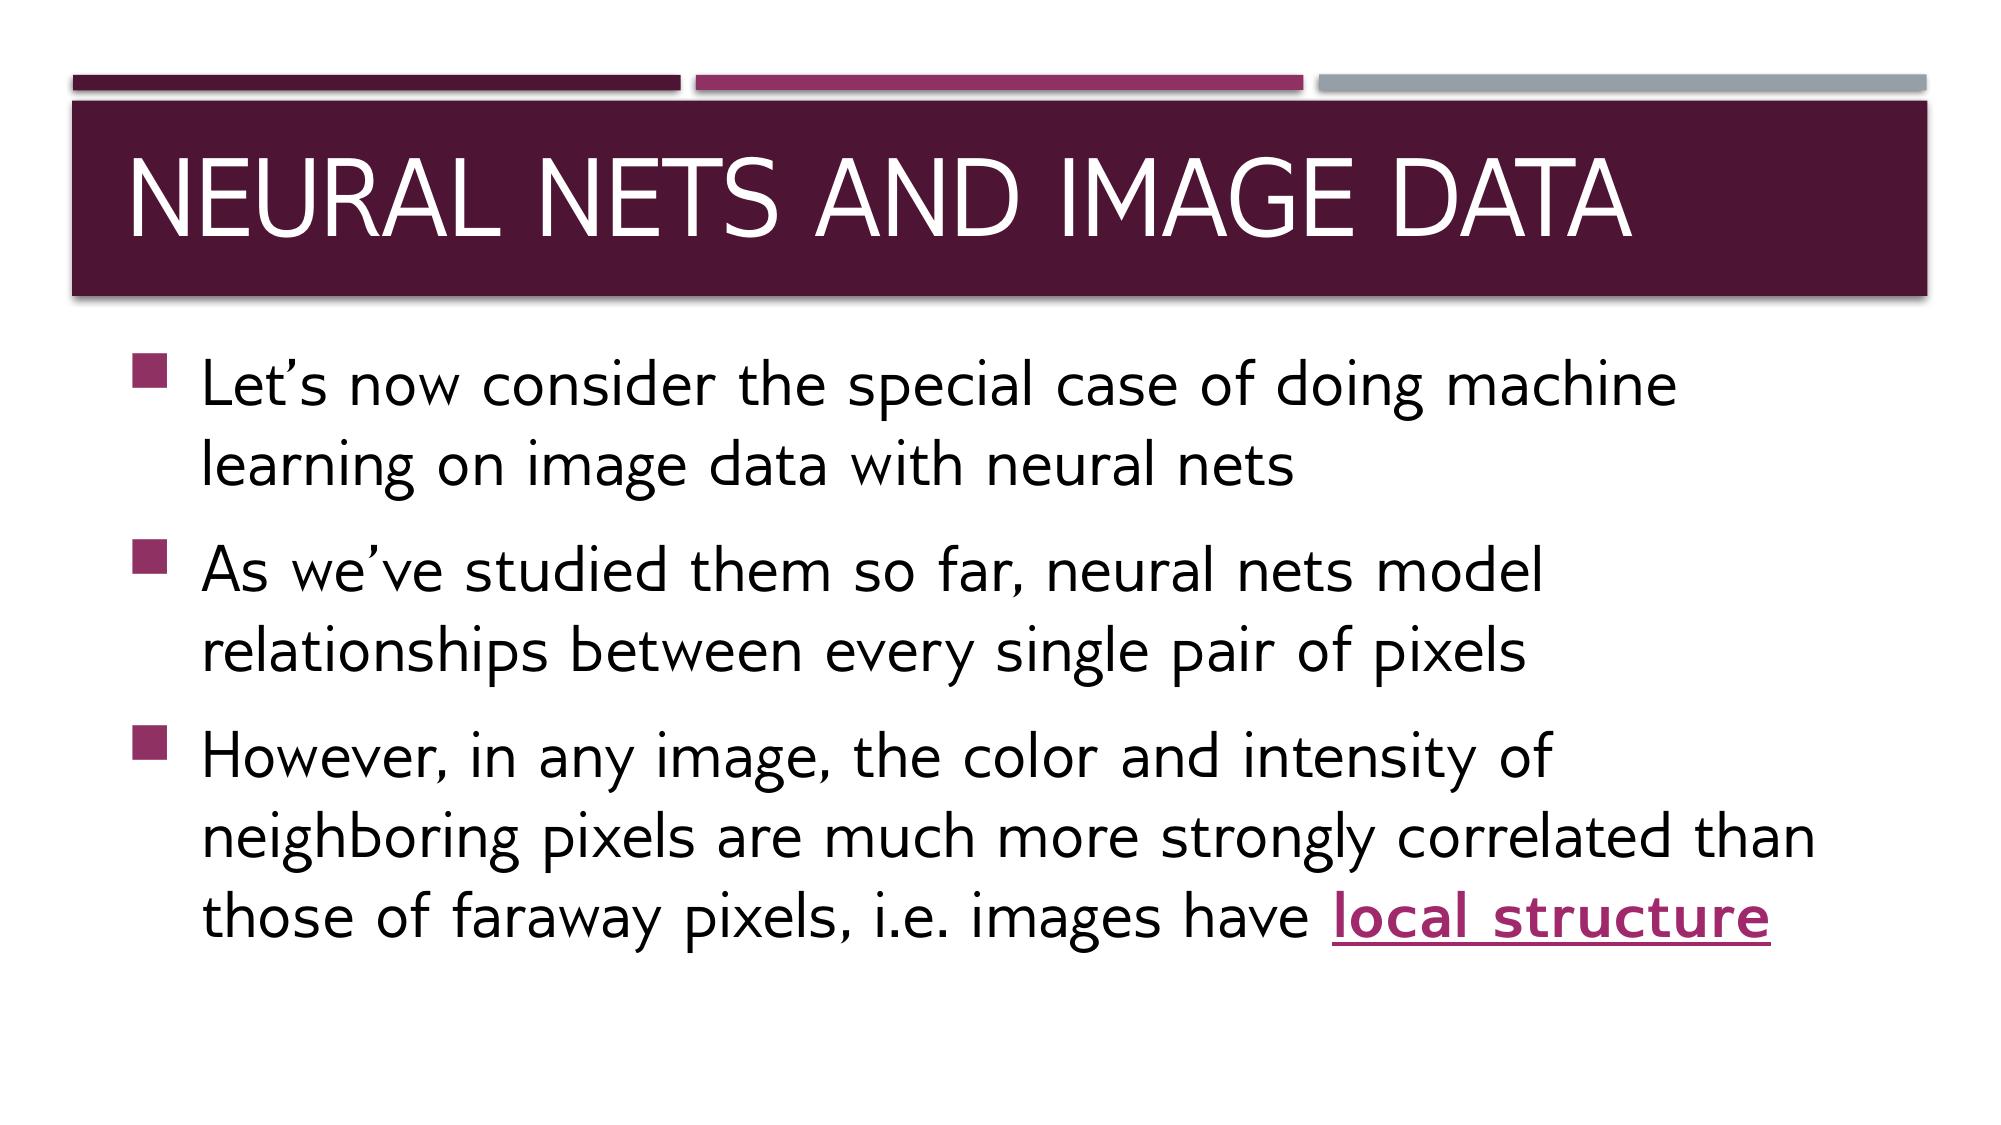

# Neural Nets and Image Data
Let’s now consider the special case of doing machine learning on image data with neural nets
As we’ve studied them so far, neural nets model relationships between every single pair of pixels
However, in any image, the color and intensity of neighboring pixels are much more strongly correlated than those of faraway pixels, i.e. images have local structure